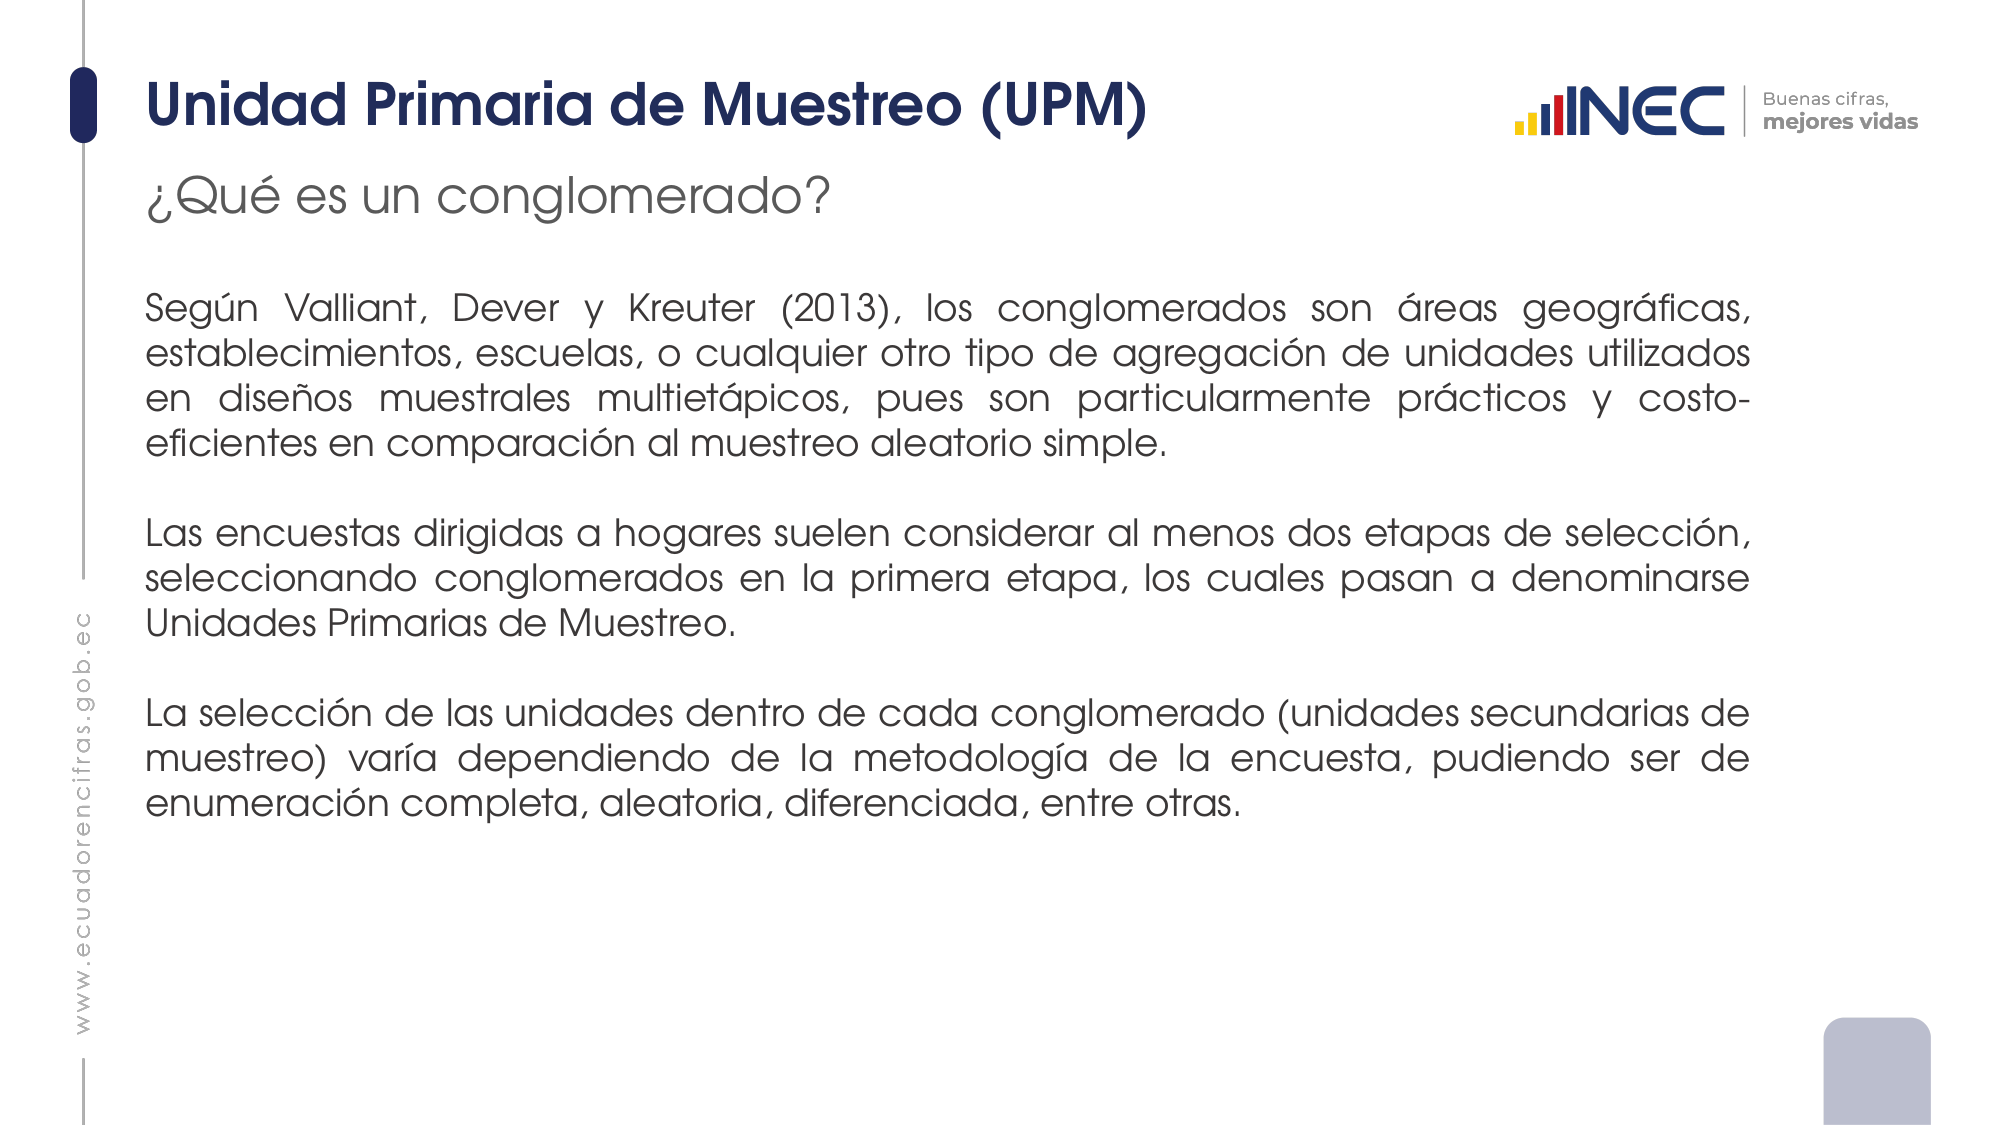

# Unidad Primaria de Muestreo (UPM)
¿Qué es un conglomerado?
Según Valliant, Dever y Kreuter (2013), los conglomerados son áreas geográficas, establecimientos, escuelas, o cualquier otro tipo de agregación de unidades utilizados en diseños muestrales multietápicos, pues son particularmente prácticos y costo-eficientes en comparación al muestreo aleatorio simple.

Las encuestas dirigidas a hogares suelen considerar al menos dos etapas de selección, seleccionando conglomerados en la primera etapa, los cuales pasan a denominarse Unidades Primarias de Muestreo.

La selección de las unidades dentro de cada conglomerado (unidades secundarias de muestreo) varía dependiendo de la metodología de la encuesta, pudiendo ser de enumeración completa, aleatoria, diferenciada, entre otras.